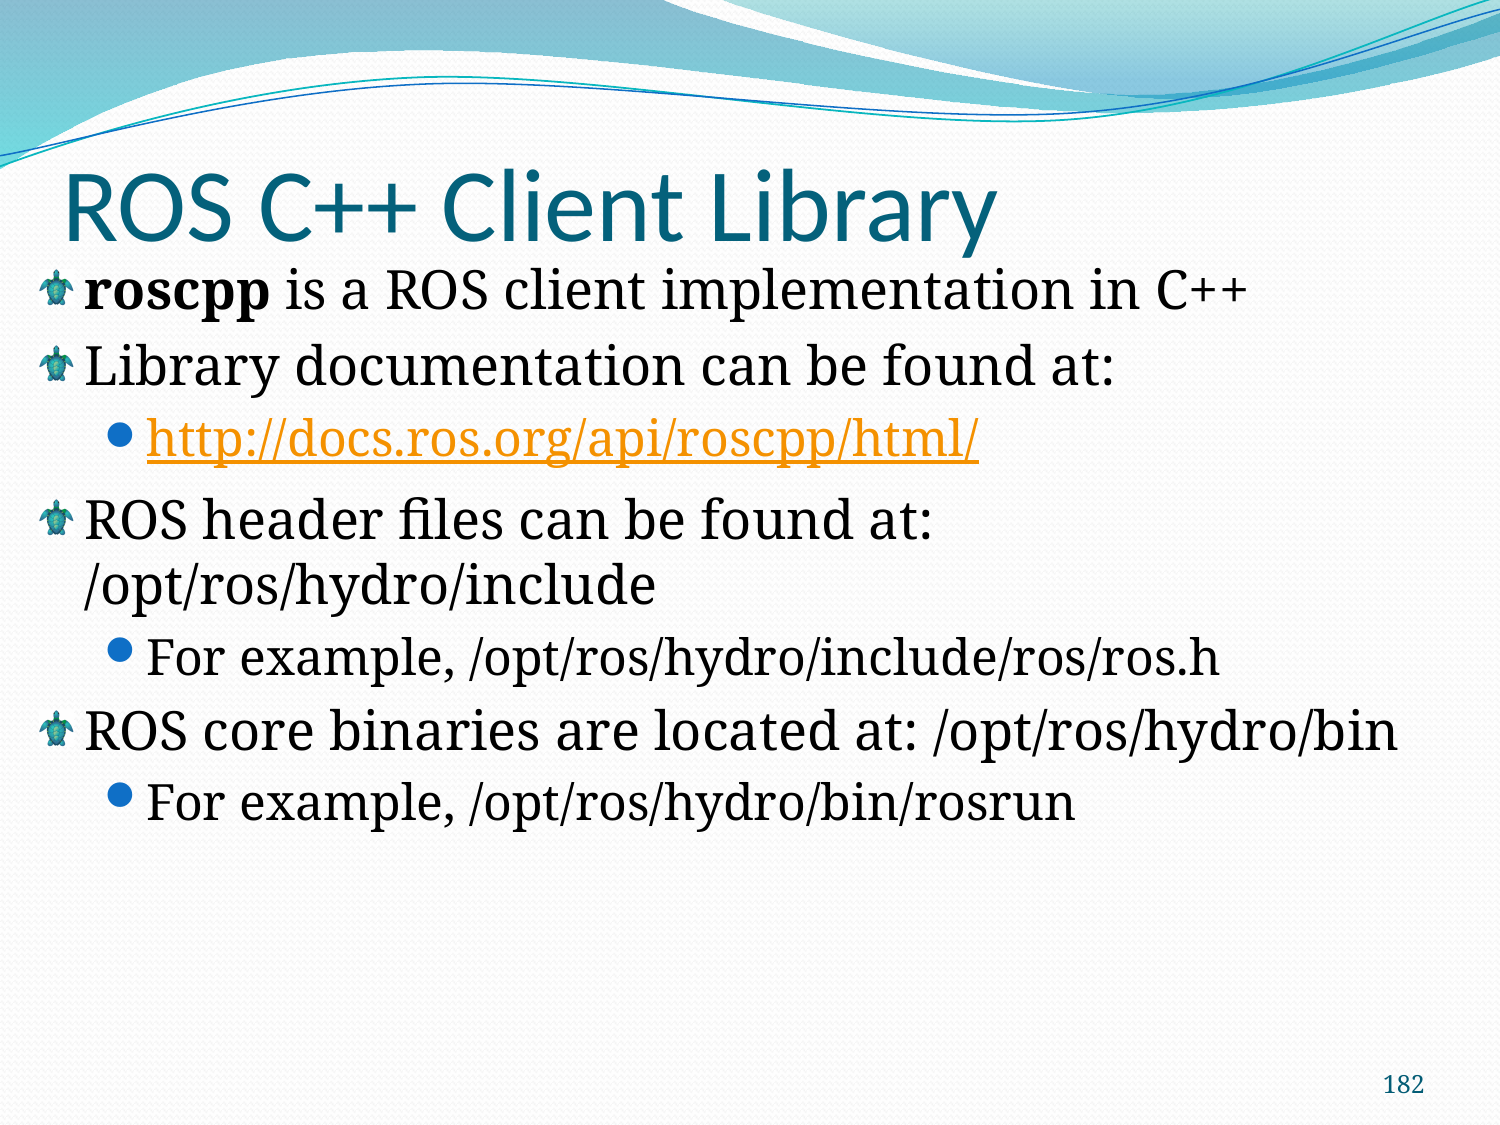

ROS C++ Client Library
roscpp is a ROS client implementation in C++
Library documentation can be found at:
http://docs.ros.org/api/roscpp/html/
ROS header files can be found at: /opt/ros/hydro/include
For example, /opt/ros/hydro/include/ros/ros.h
ROS core binaries are located at: /opt/ros/hydro/bin
For example, /opt/ros/hydro/bin/rosrun

182